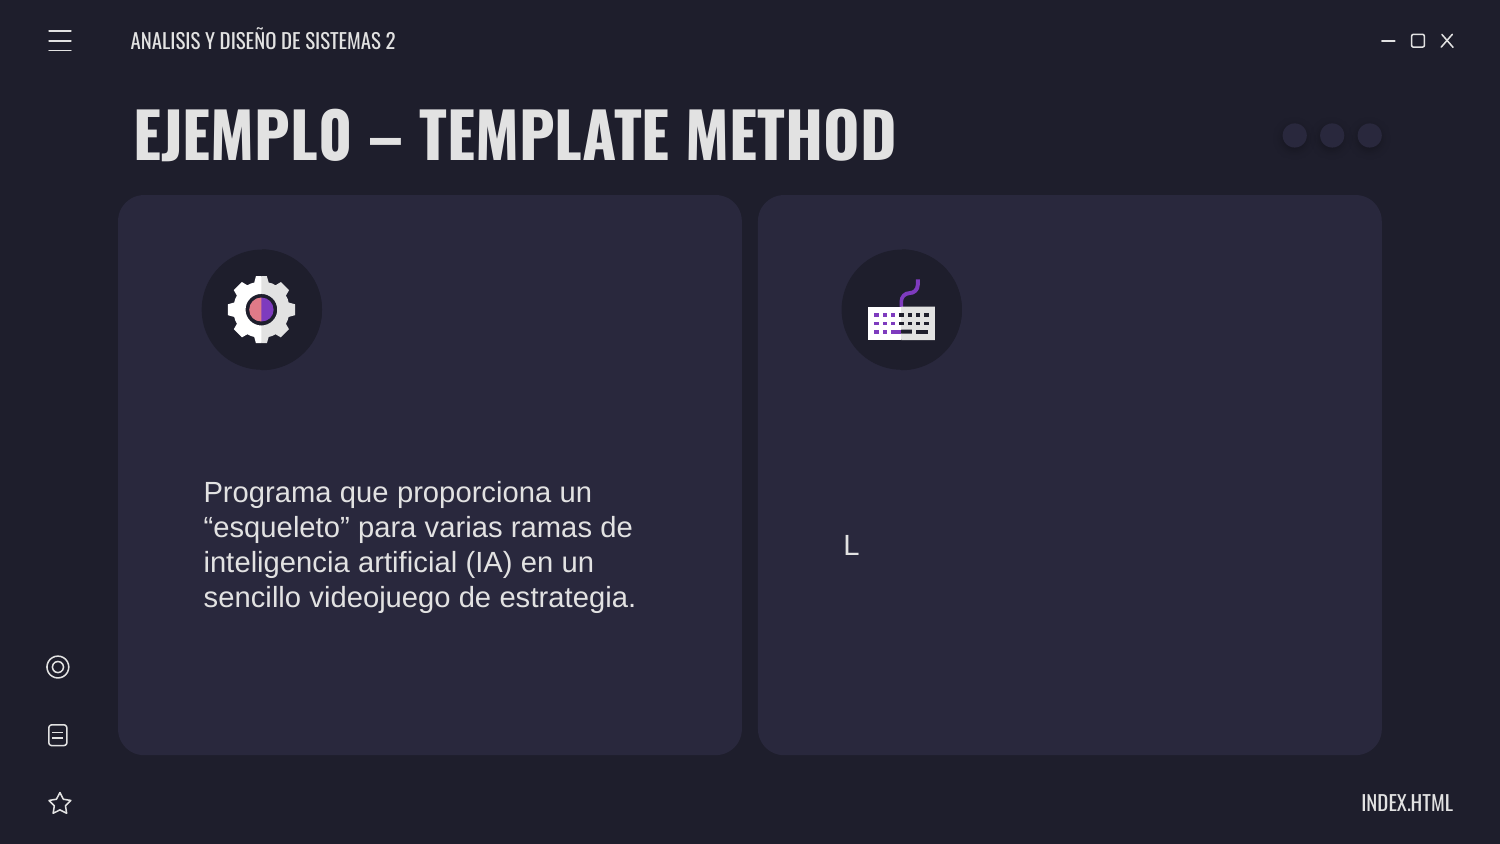

ANALISIS Y DISEÑO DE SISTEMAS 2

# EJEMPL0 – TEMPLATE METHOD

Programa que proporciona un “esqueleto” para varias ramas de inteligencia artificial (IA) en un sencillo videojuego de estrategia.
L

INDEX.HTML